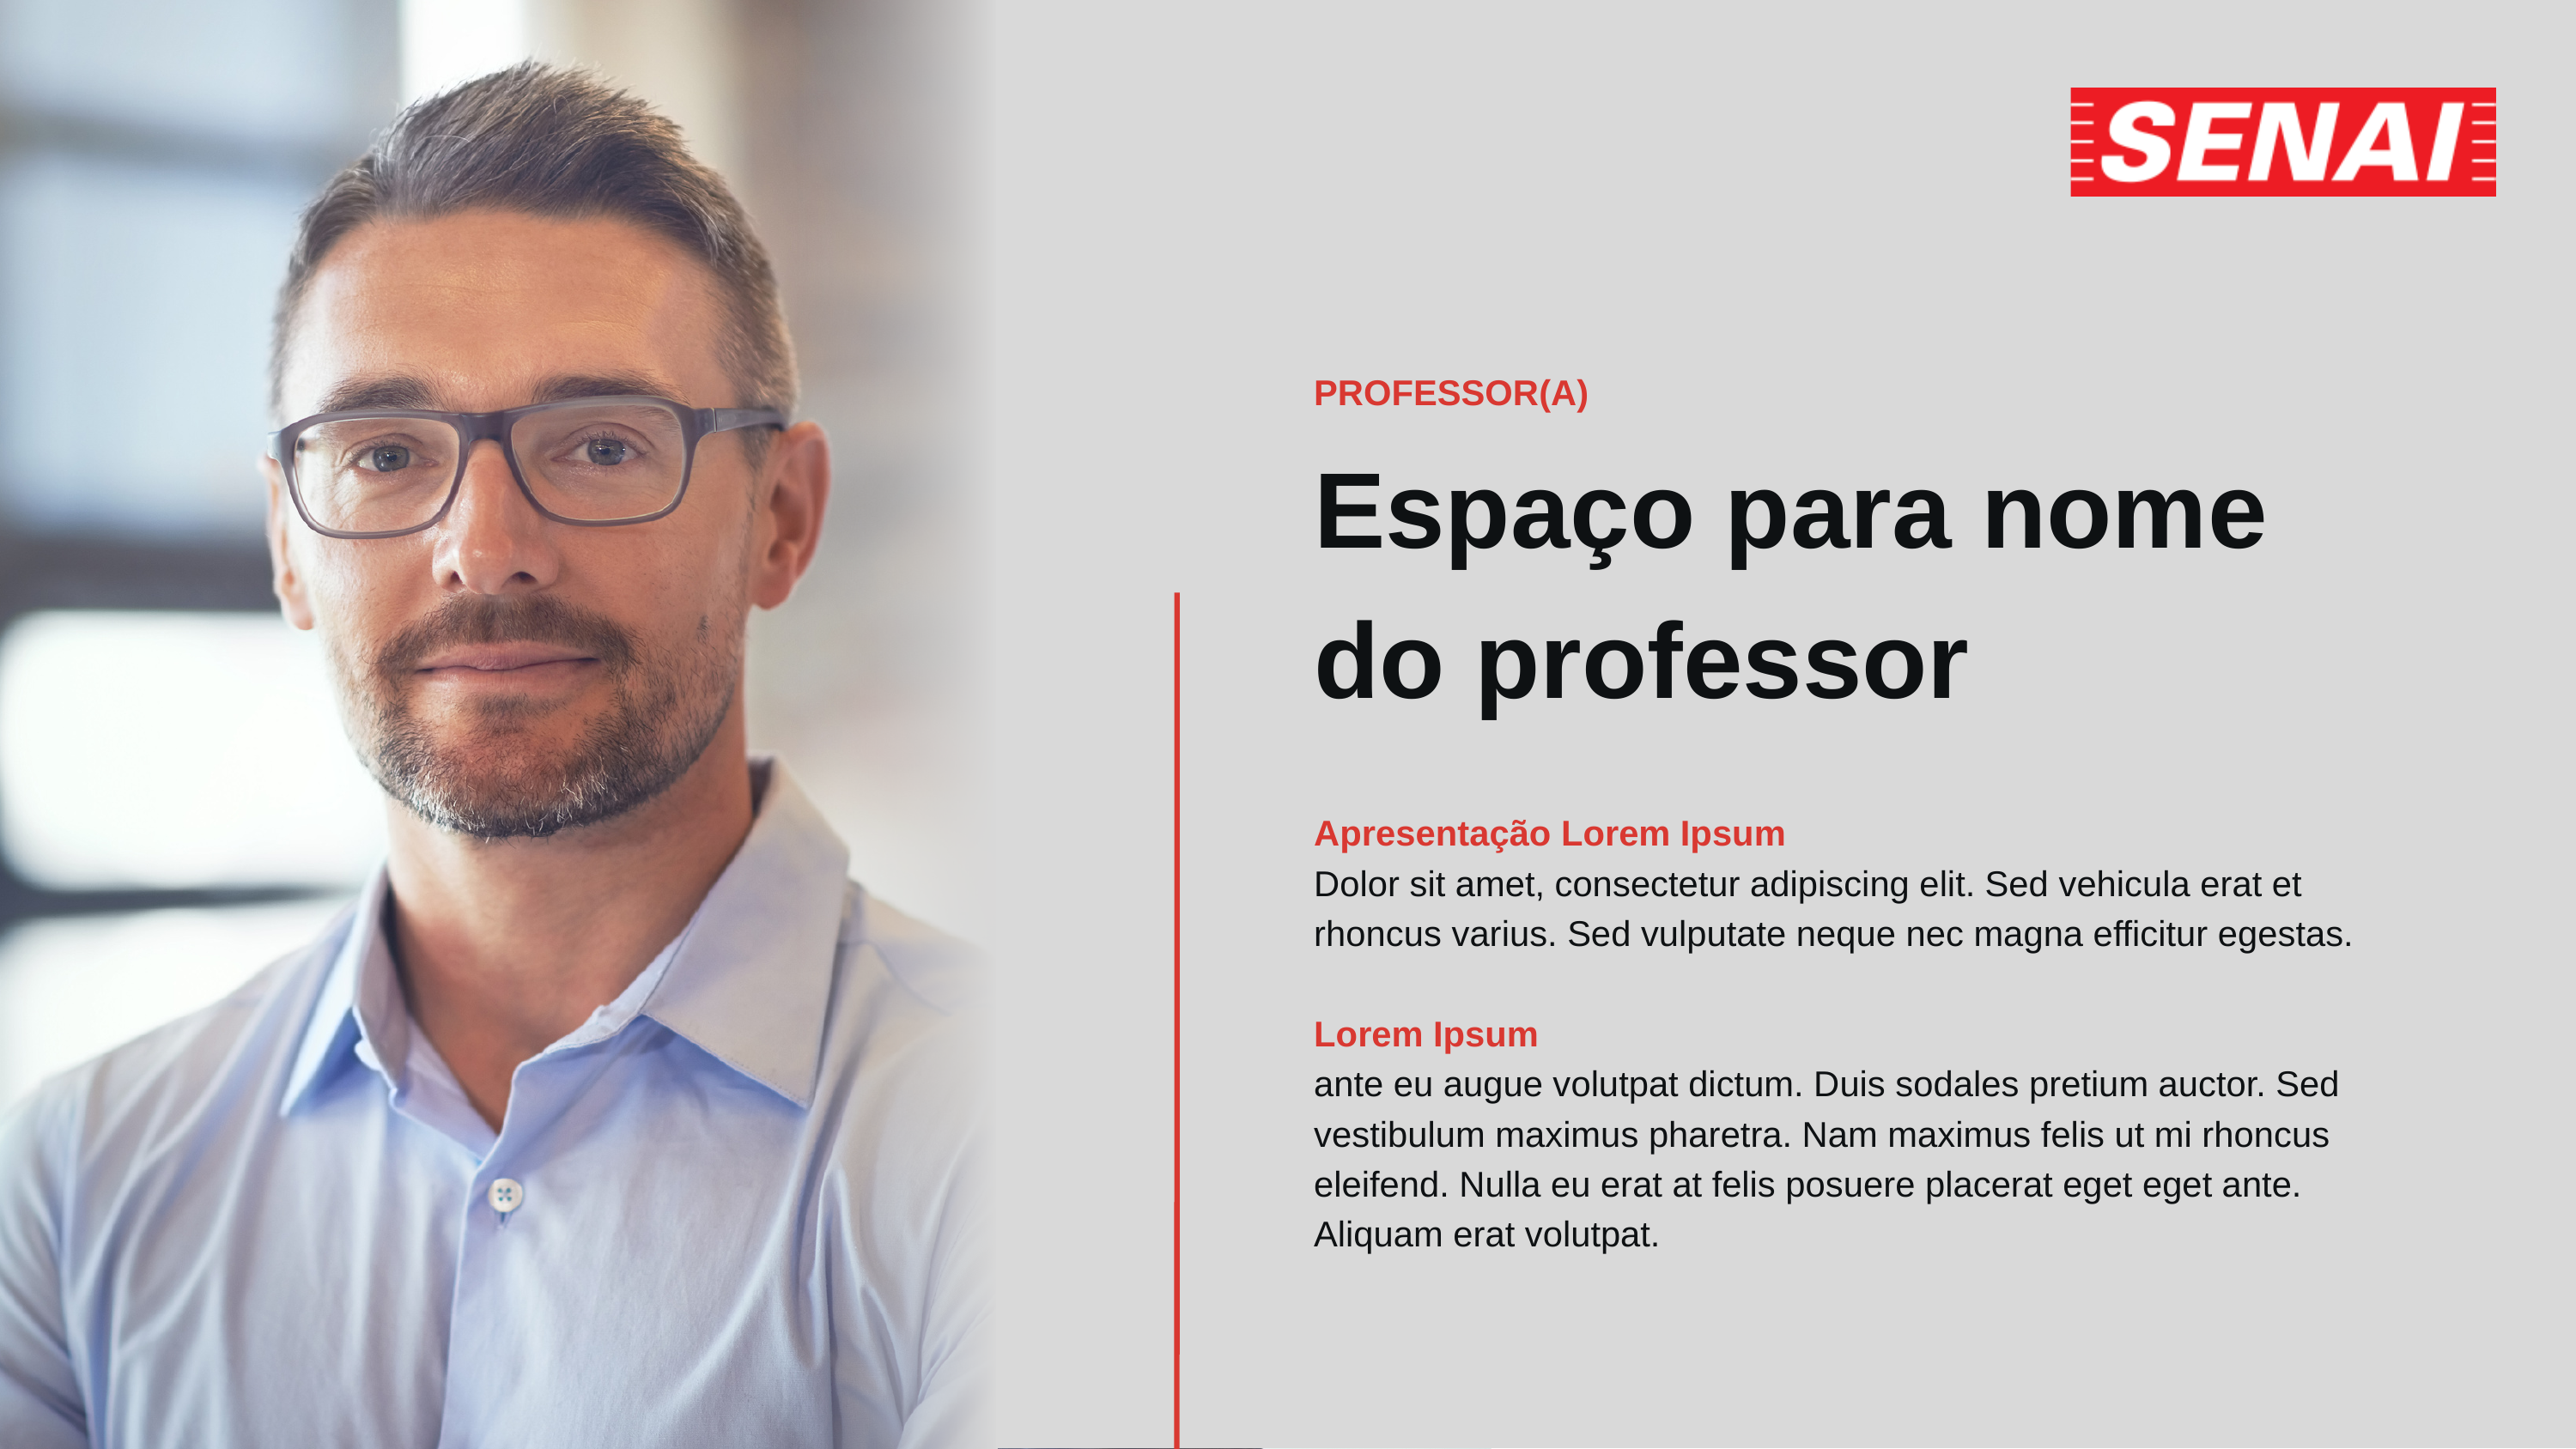

PROFESSOR(A)
Espaço para nome
do professor

Apresentação Lorem Ipsum
Dolor sit amet, consectetur adipiscing elit. Sed vehicula erat et rhoncus varius. Sed vulputate neque nec magna efficitur egestas.

Lorem Ipsum
ante eu augue volutpat dictum. Duis sodales pretium auctor. Sed vestibulum maximus pharetra. Nam maximus felis ut mi rhoncus eleifend. Nulla eu erat at felis posuere placerat eget eget ante. Aliquam erat volutpat.